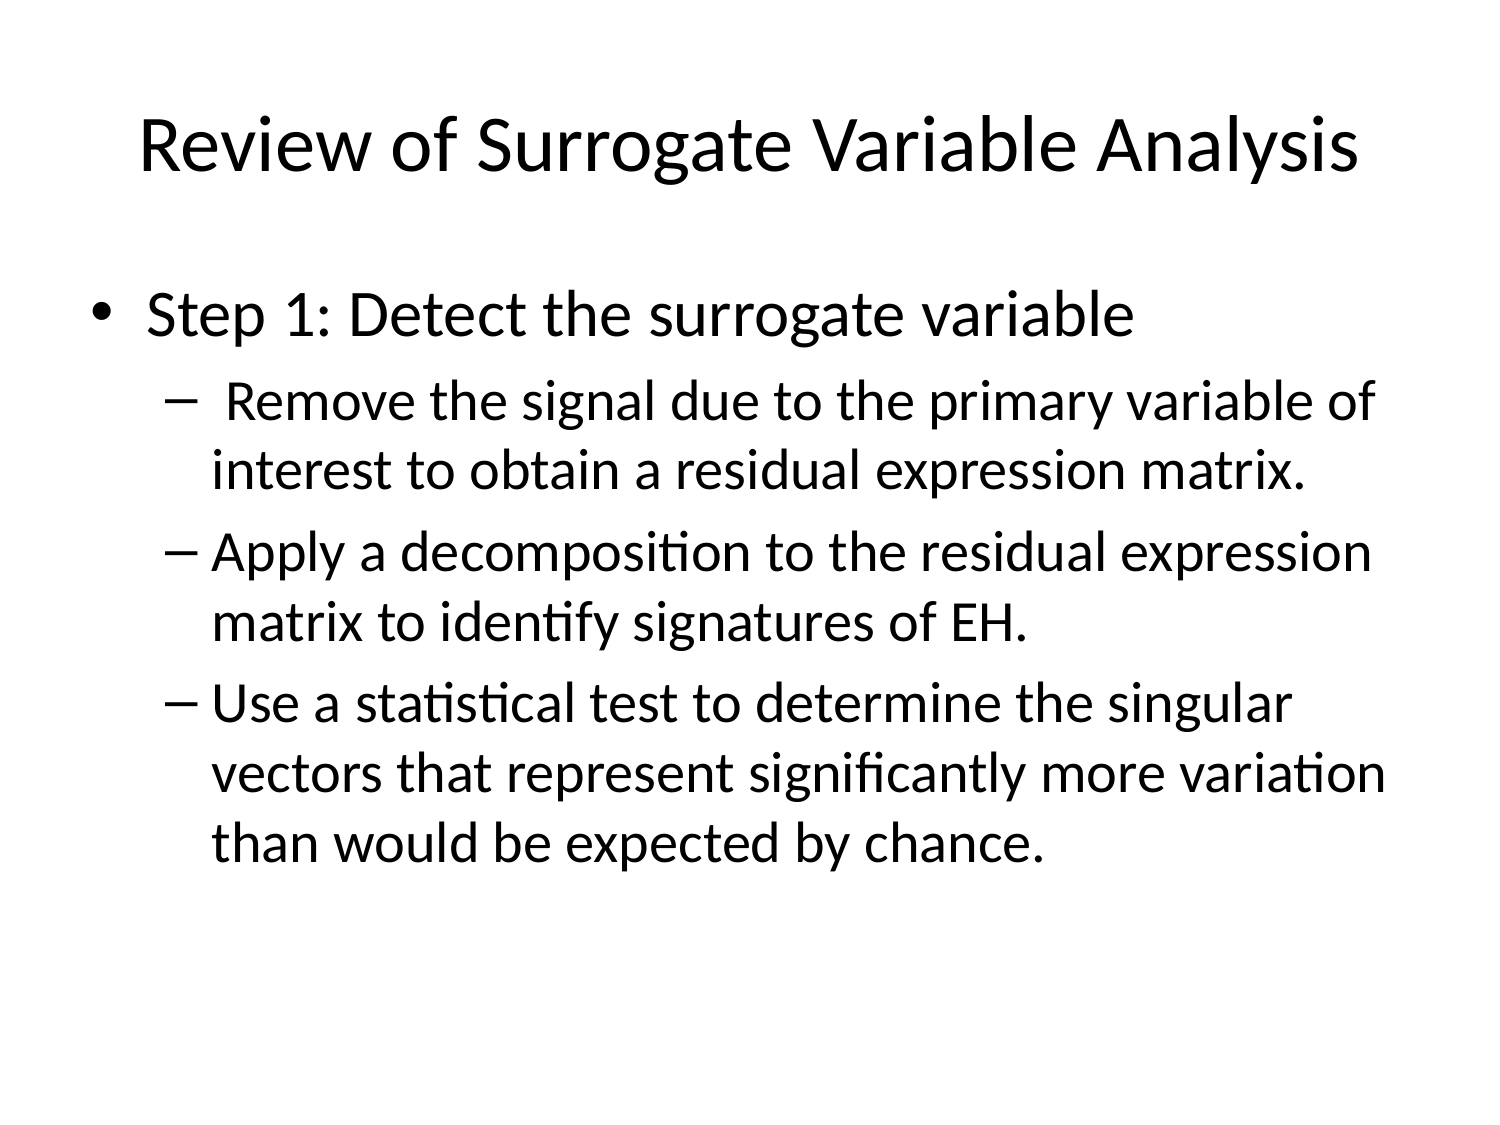

# Review of Surrogate Variable Analysis
Step 1: Detect the surrogate variable
 Remove the signal due to the primary variable of interest to obtain a residual expression matrix.
Apply a decomposition to the residual expression matrix to identify signatures of EH.
Use a statistical test to determine the singular vectors that represent significantly more variation than would be expected by chance.